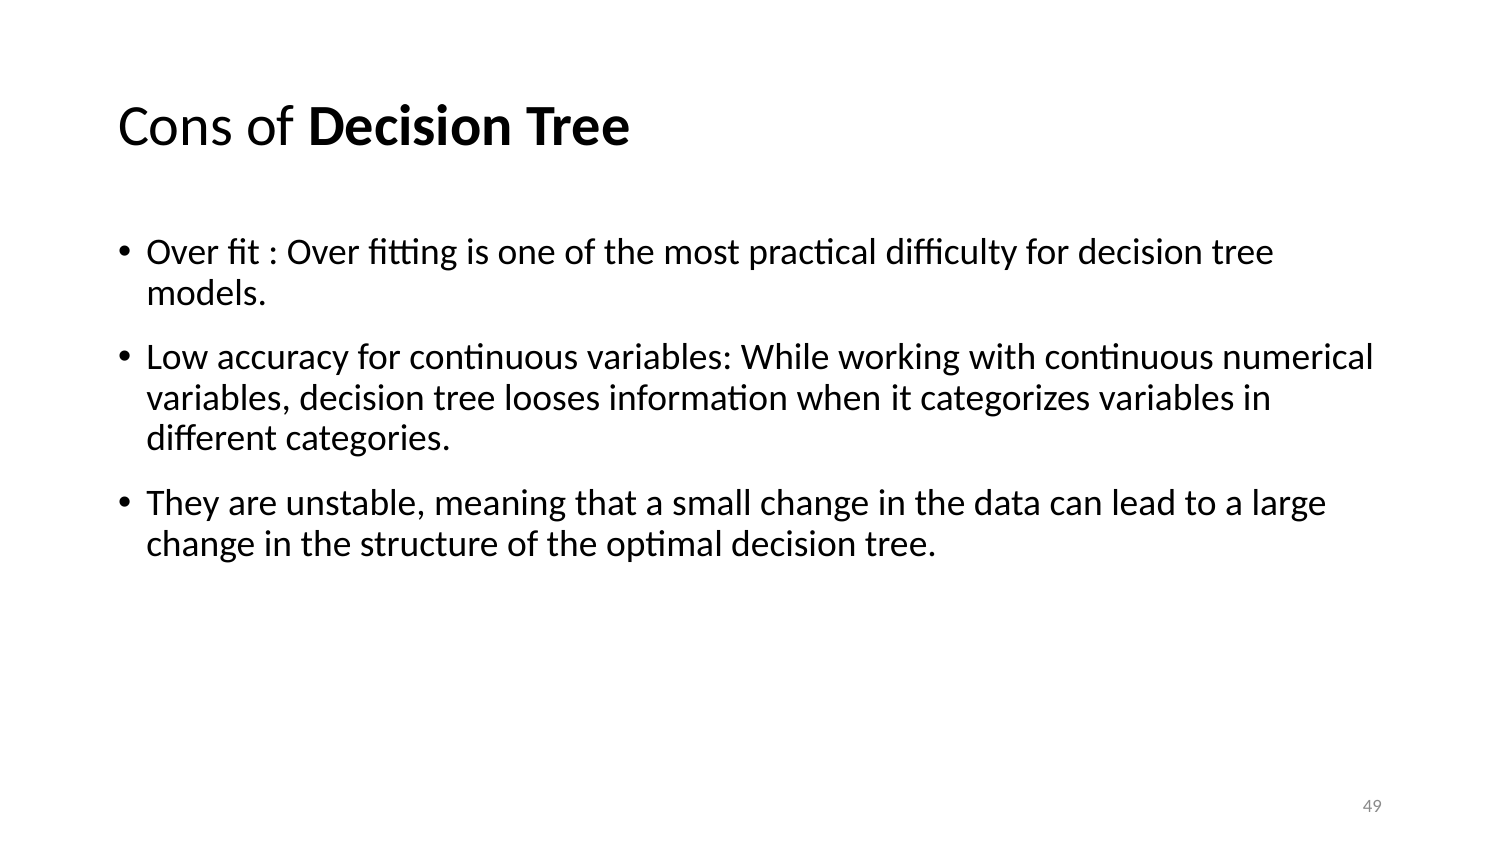

# Cons of Decision Tree
Over fit : Over fitting is one of the most practical difficulty for decision tree models.
Low accuracy for continuous variables: While working with continuous numerical variables, decision tree looses information when it categorizes variables in different categories.
They are unstable, meaning that a small change in the data can lead to a large change in the structure of the optimal decision tree.

49